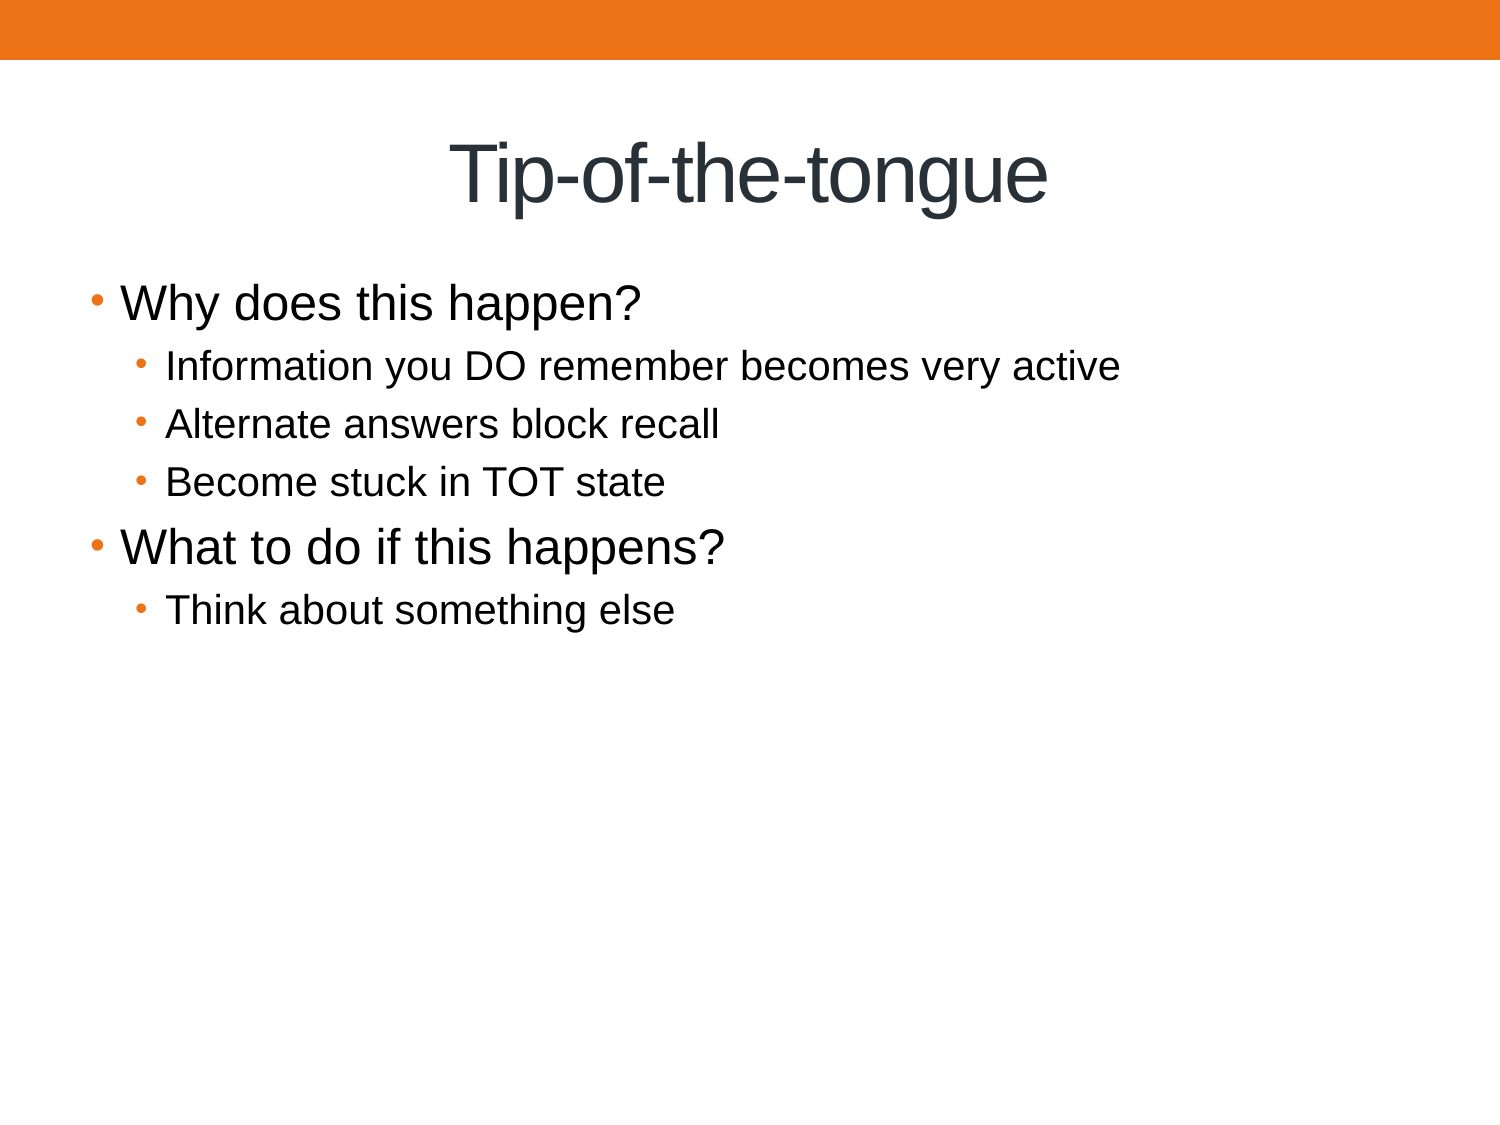

# Tip-of-the-tongue
Why does this happen?
Information you DO remember becomes very active
Alternate answers block recall
Become stuck in TOT state
What to do if this happens?
Think about something else